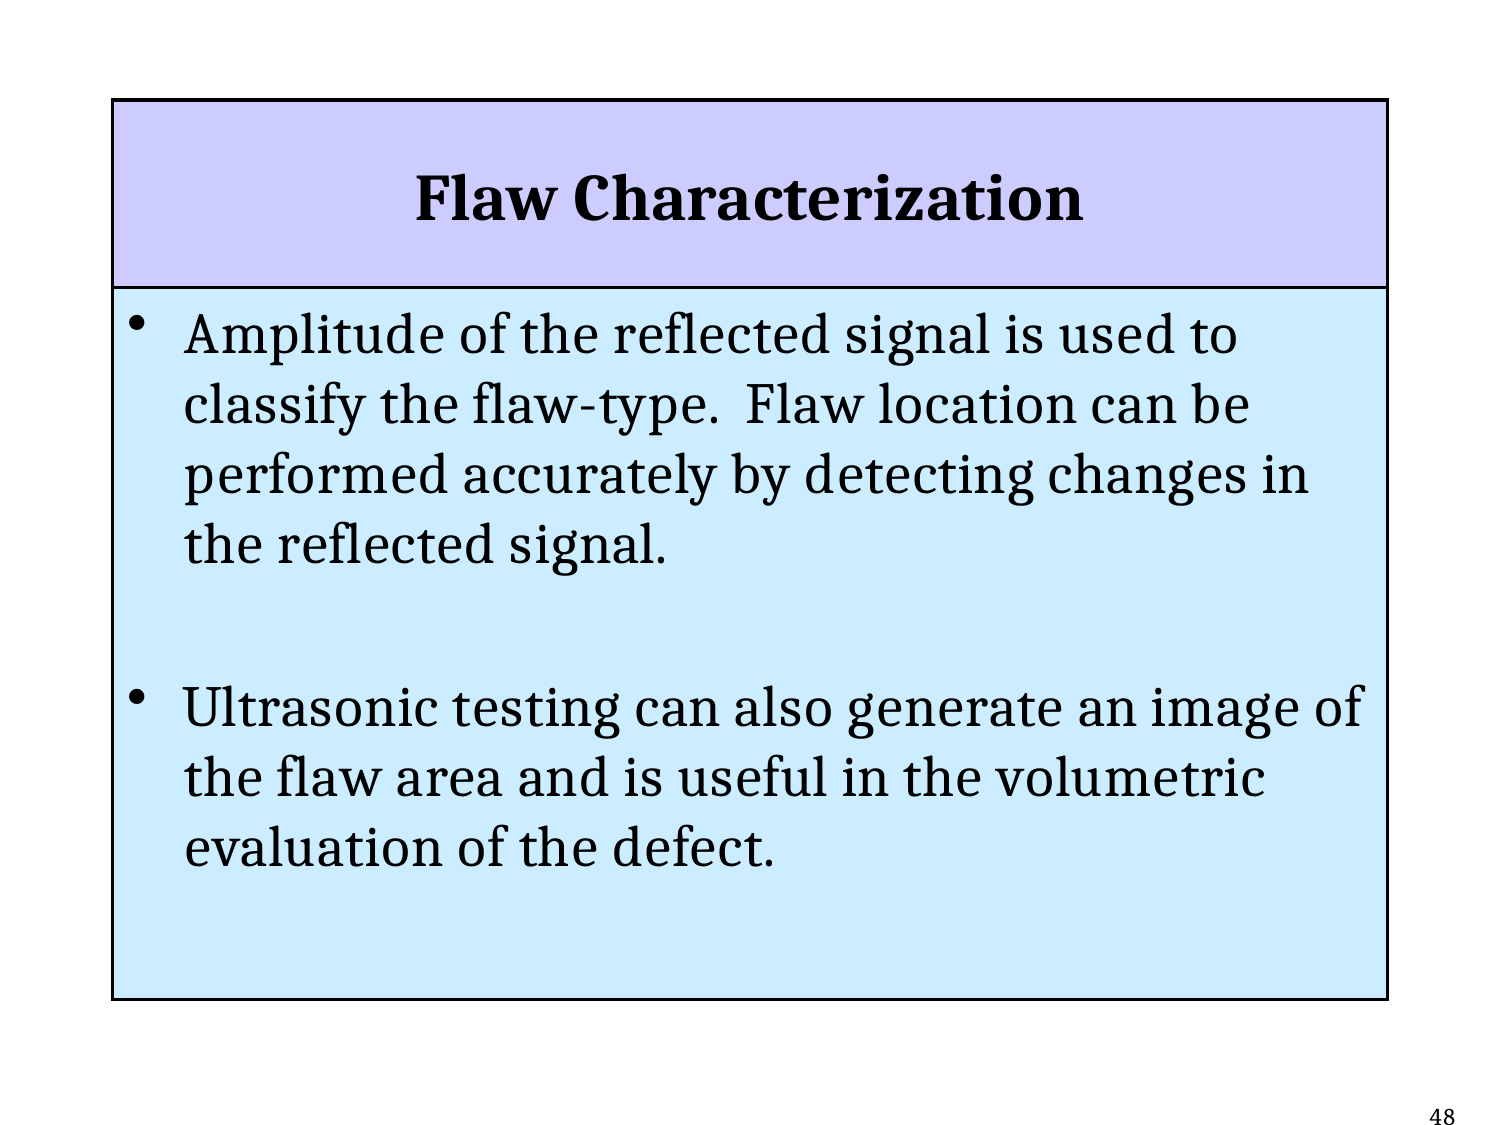

# Flaw Characterization
Amplitude of the reflected signal is used to classify the flaw-type.  Flaw location can be performed accurately by detecting changes in the reflected signal.

Ultrasonic testing can also generate an image of the flaw area and is useful in the volumetric evaluation of the defect.

48